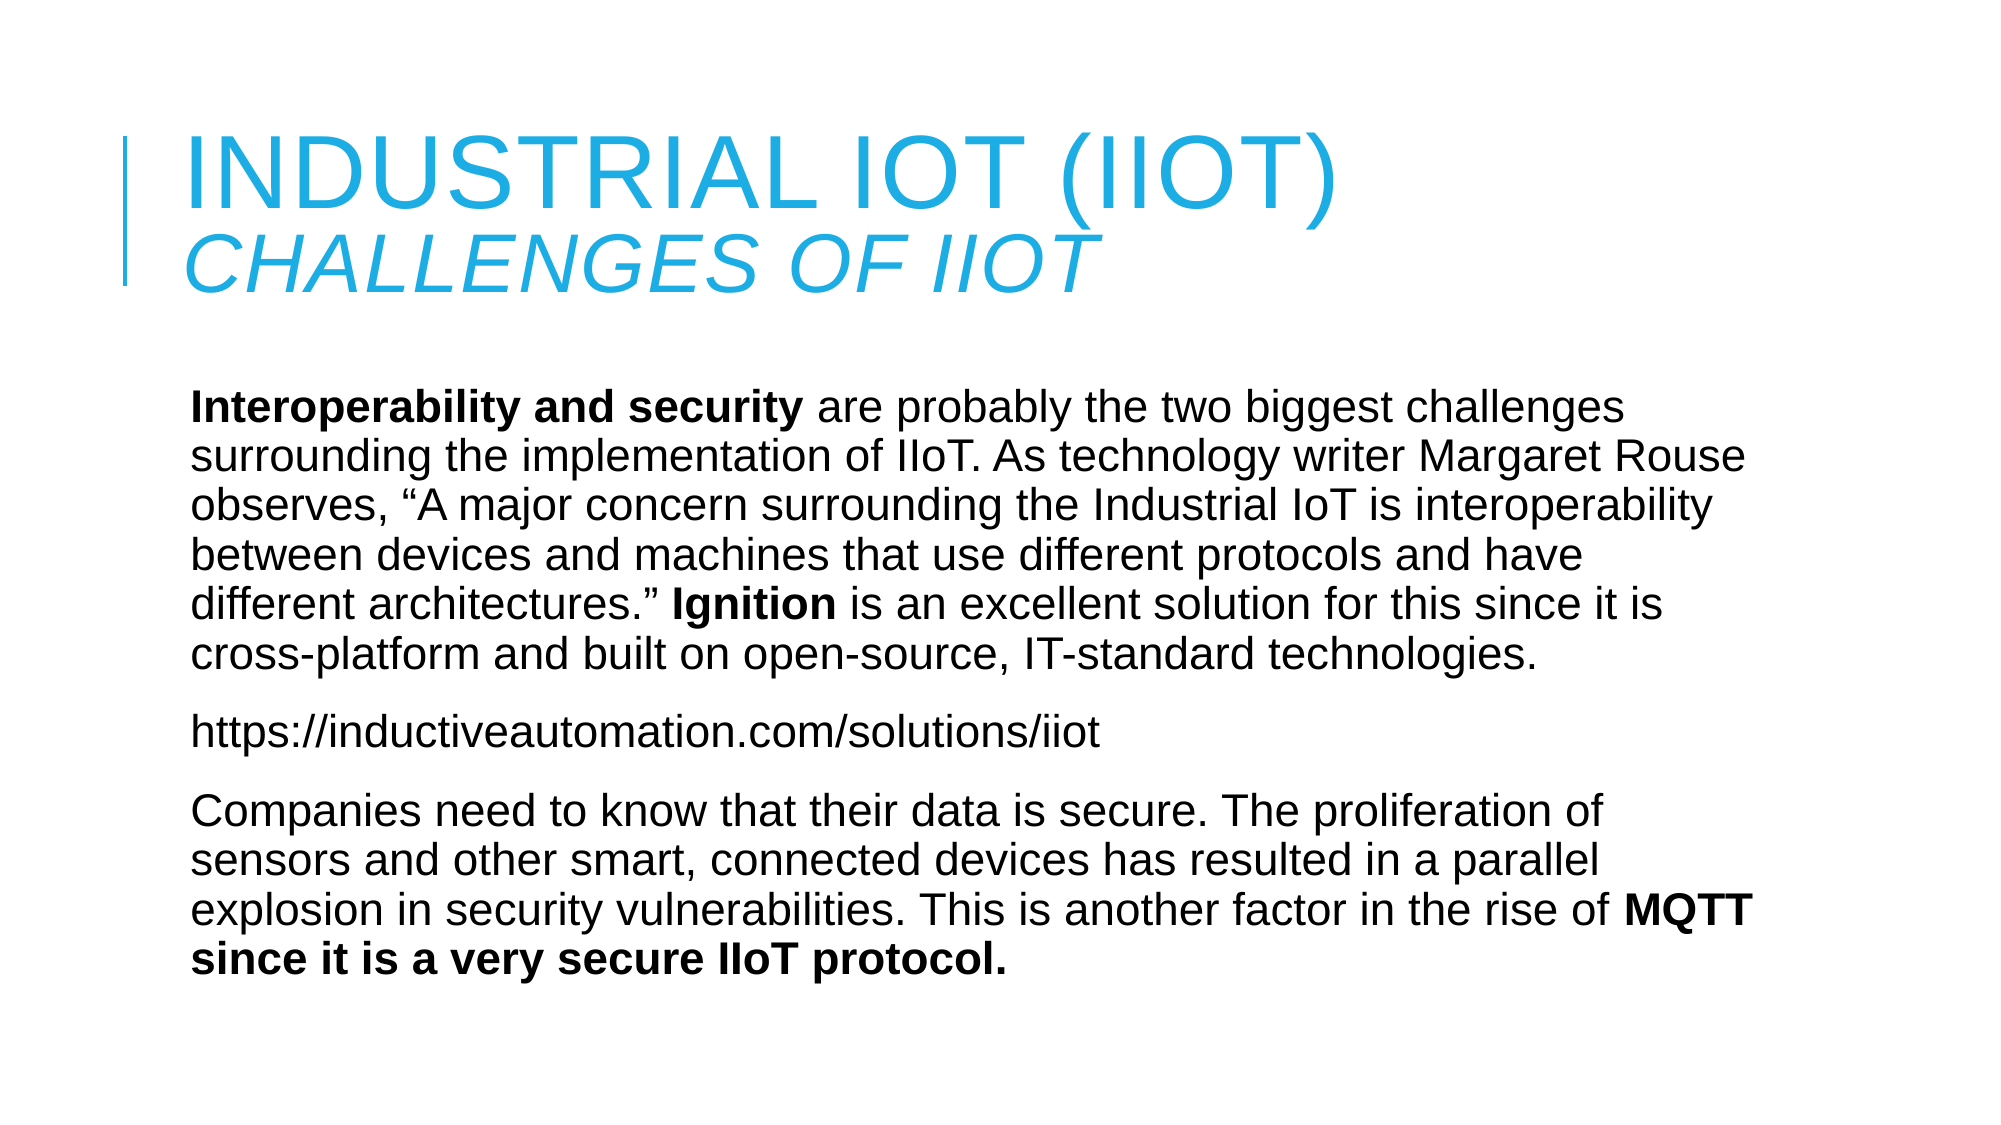

# Industrial IoT (IIoT) Challenges of IIOT
Interoperability and security are probably the two biggest challenges surrounding the implementation of IIoT. As technology writer Margaret Rouse observes, “A major concern surrounding the Industrial IoT is interoperability between devices and machines that use different protocols and have different architectures.” Ignition is an excellent solution for this since it is cross-platform and built on open-source, IT-standard technologies.
https://inductiveautomation.com/solutions/iiot
Companies need to know that their data is secure. The proliferation of sensors and other smart, connected devices has resulted in a parallel explosion in security vulnerabilities. This is another factor in the rise of MQTT since it is a very secure IIoT protocol.